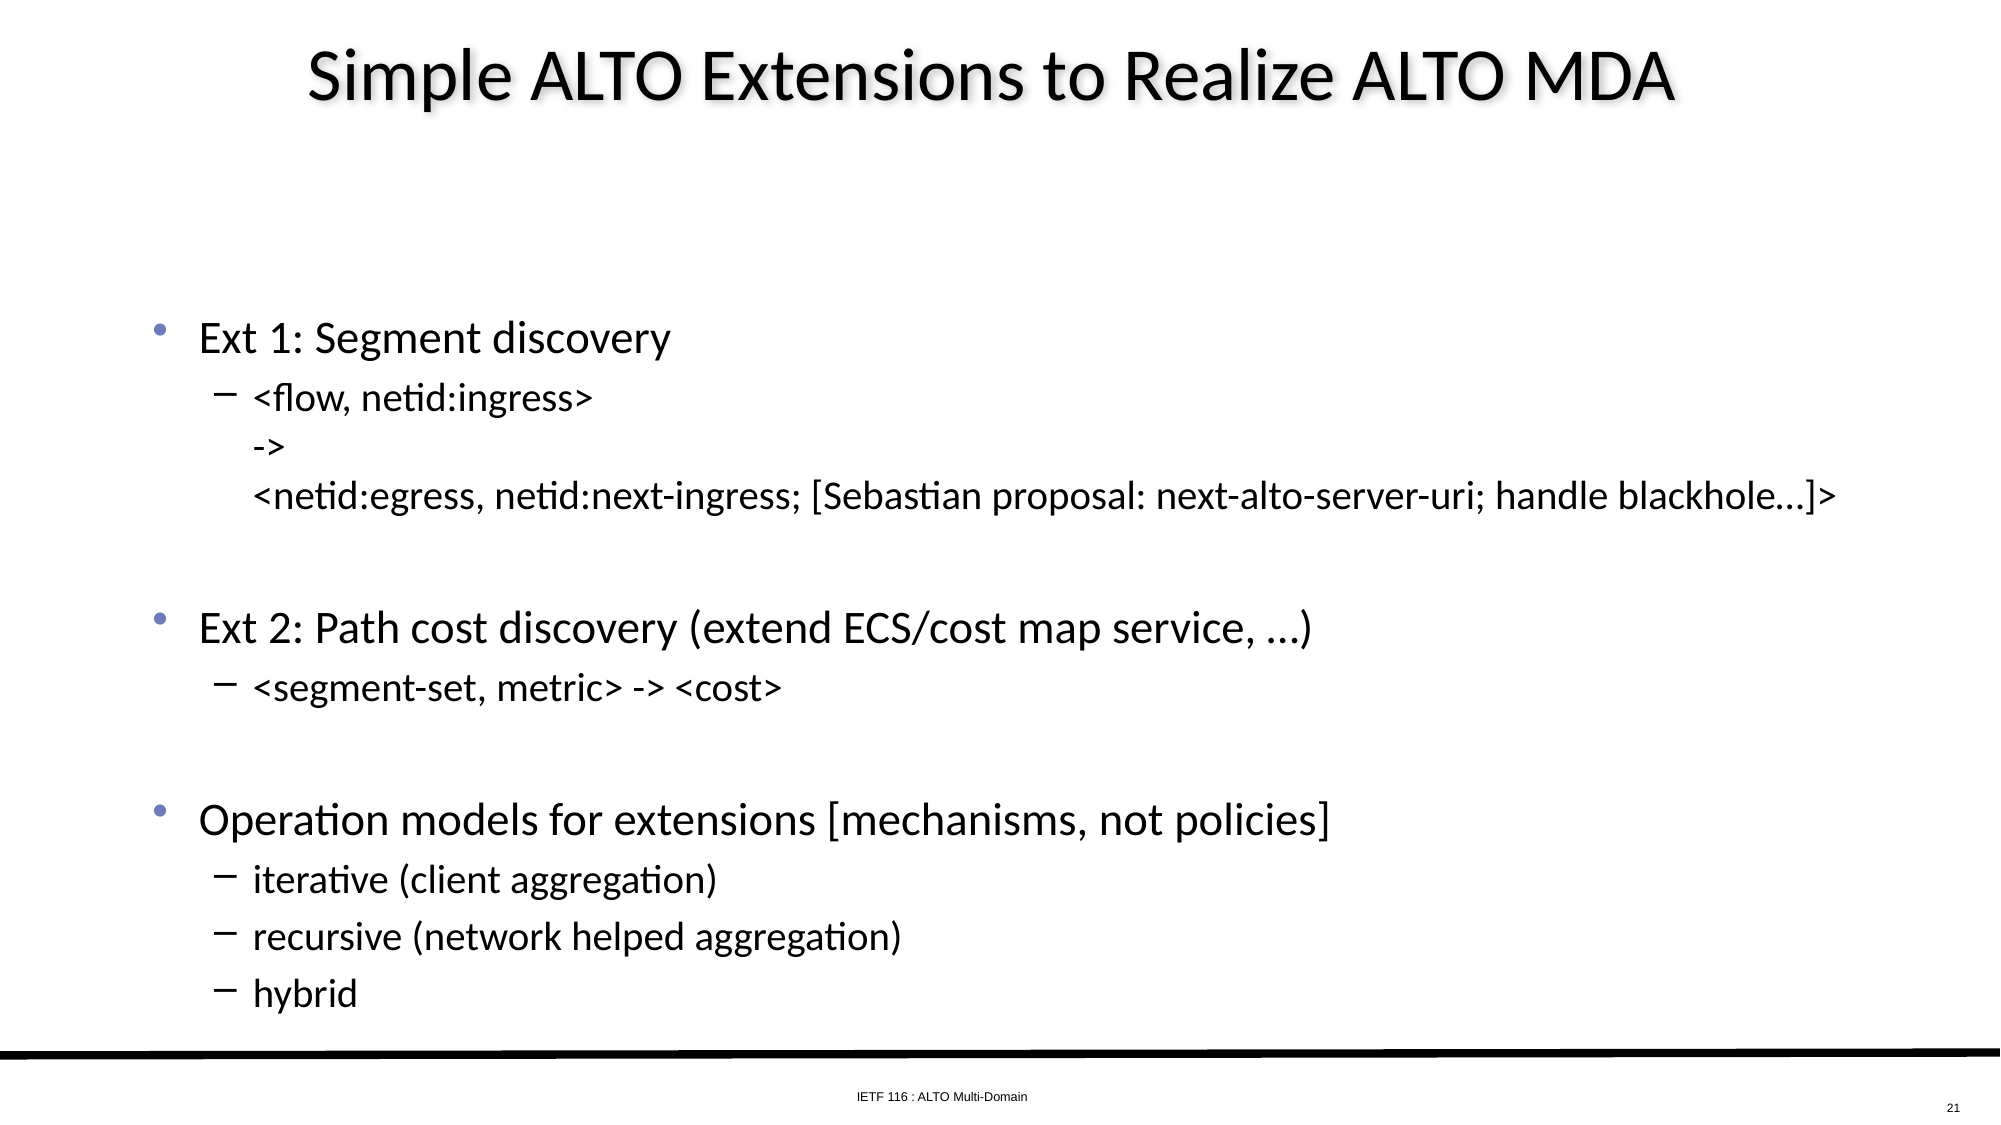

# Simple ALTO Extensions to Realize ALTO MDA
Ext 1: Segment discovery
<flow, netid:ingress>
->
<netid:egress, netid:next-ingress; [Sebastian proposal: next-alto-server-uri; handle blackhole…]>

Ext 2: Path cost discovery (extend ECS/cost map service, …)
<segment-set, metric> -> <cost>

Operation models for extensions [mechanisms, not policies]
iterative (client aggregation)
recursive (network helped aggregation)
hybrid